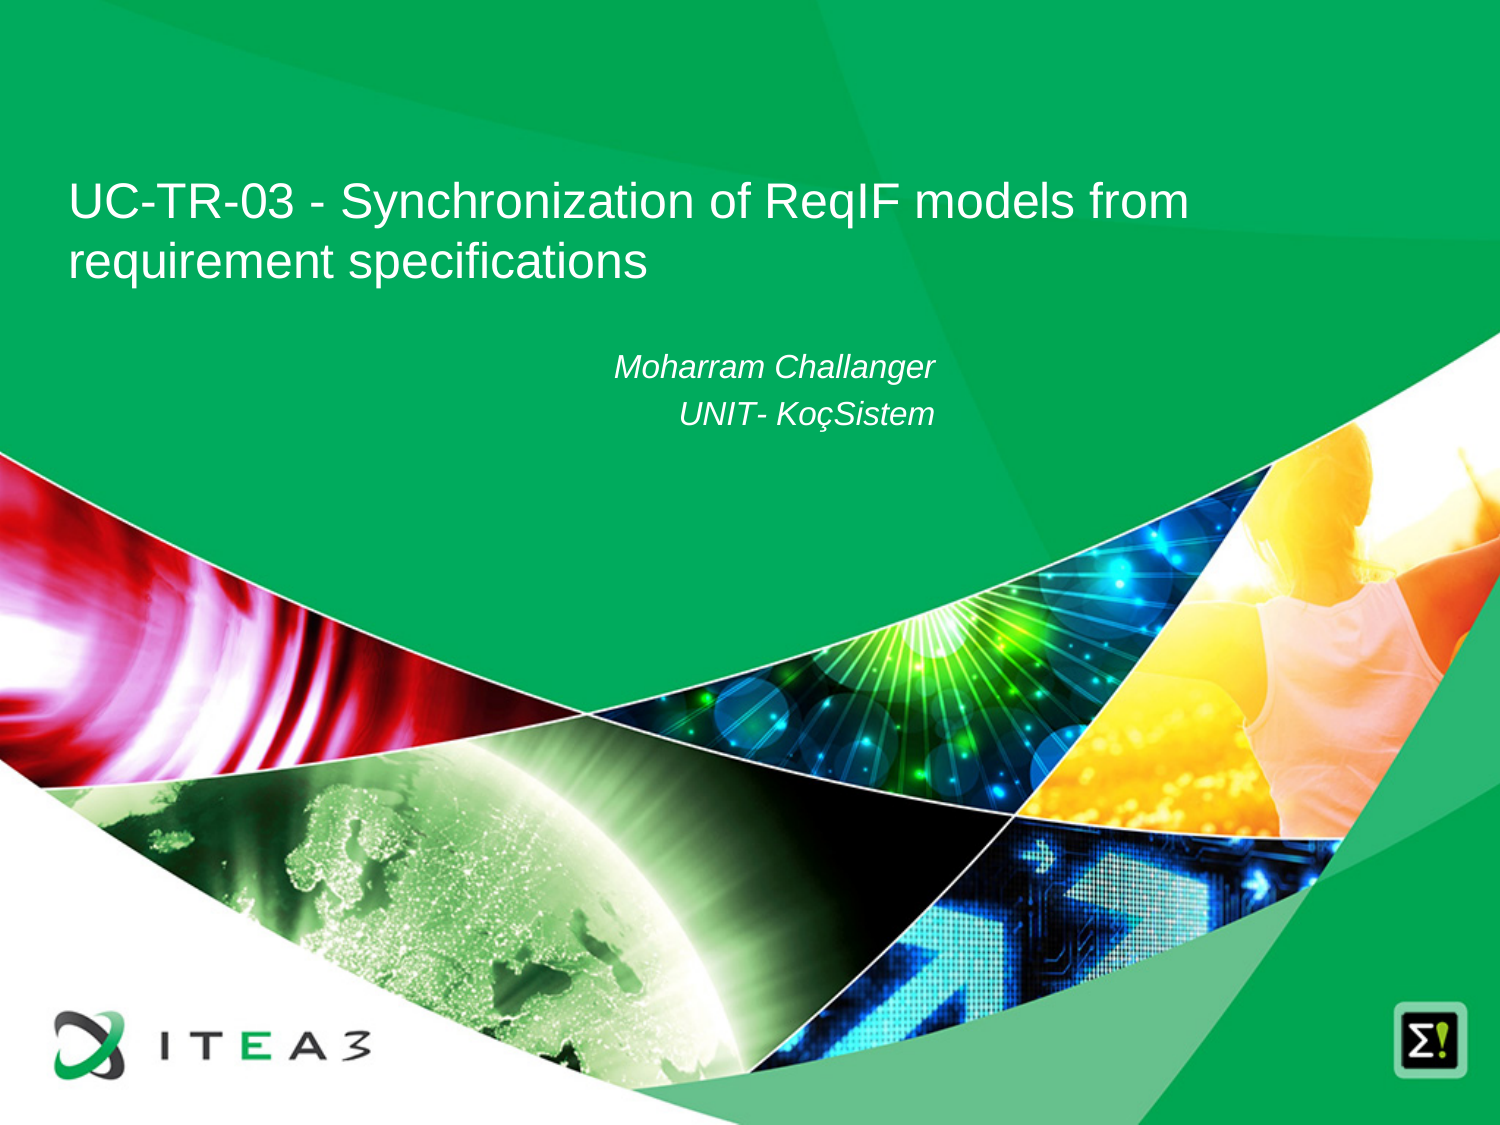

UC-TR-03 - Synchronization of ReqIF models from requirement specifications
Moharram Challanger
UNIT- KoçSistem